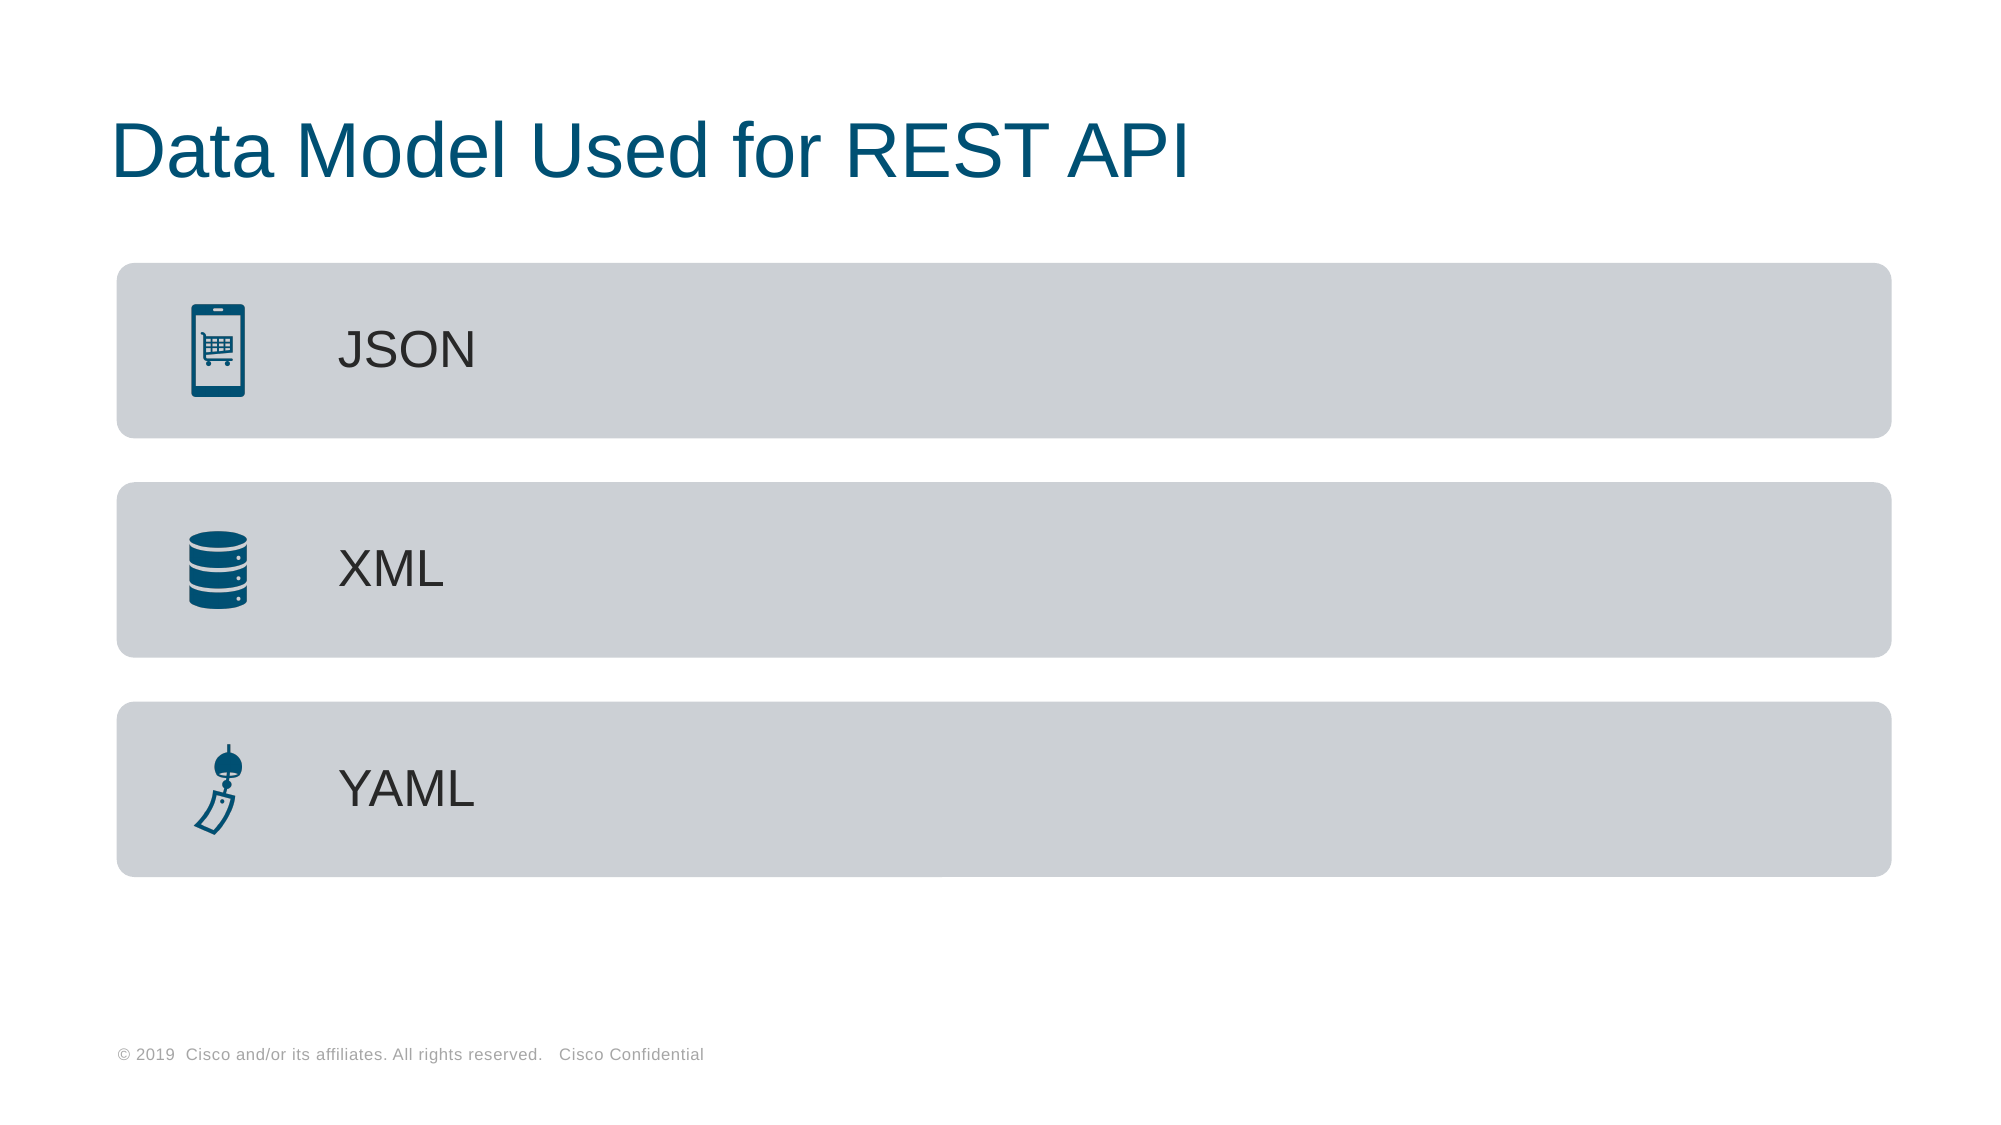

# Data Model Used for REST API

JSON
XML
YAML